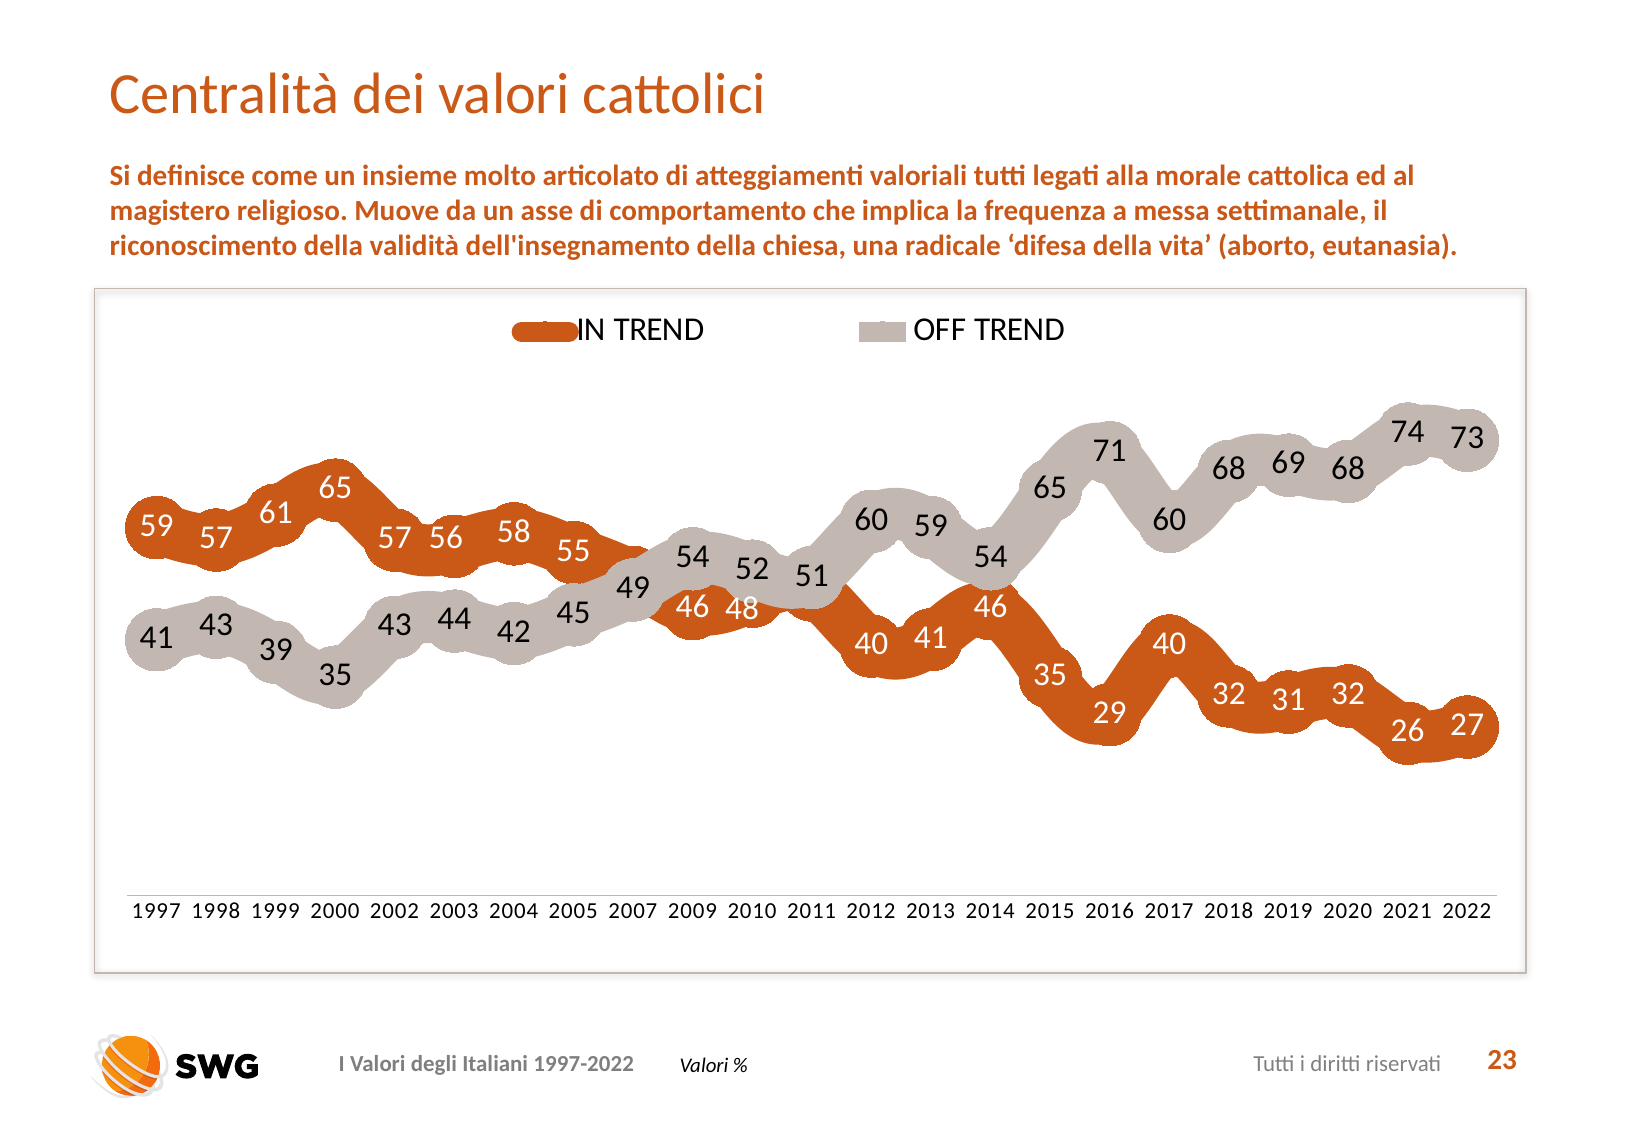

# Centralità dei valori cattolici
Si definisce come un insieme molto articolato di atteggiamenti valoriali tutti legati alla morale cattolica ed al magistero religioso. Muove da un asse di comportamento che implica la frequenza a messa settimanale, il riconoscimento della validità dell'insegnamento della chiesa, una radicale ‘difesa della vita’ (aborto, eutanasia).

### Chart

| Category | IN TREND | OFF TREND |
|---|---|---|
| 1997 | 59.0 | 41.0 |
| 1998 | 57.0 | 43.0 |
| 1999 | 61.0 | 39.0 |
| 2000 | 65.0 | 35.0 |
| 2002 | 57.0 | 43.0 |
| 2003 | 56.0 | 44.0 |
| 2004 | 58.0 | 42.0 |
| 2005 | 55.0 | 45.0 |
| 2007 | 51.0 | 49.0 |
| 2009 | 46.0 | 54.0 |
| 2010 | 48.0 | 52.0 |
| 2011 | 49.0 | 51.0 |
| 2012 | 40.0 | 60.0 |
| 2013 | 41.0 | 59.0 |
| 2014 | 46.0 | 54.0 |
| 2015 | 35.0 | 65.0 |
| 2016 | 29.0 | 71.0 |
| 2017 | 40.0 | 60.0 |
| 2018 | 32.0 | 68.0 |
| 2019 | 31.0 | 69.0 |
| 2020 | 32.0 | 68.0 |
| 2021 | 26.0 | 74.0 |
| 2022 | 27.0 | 73.0 |

23
Valori %